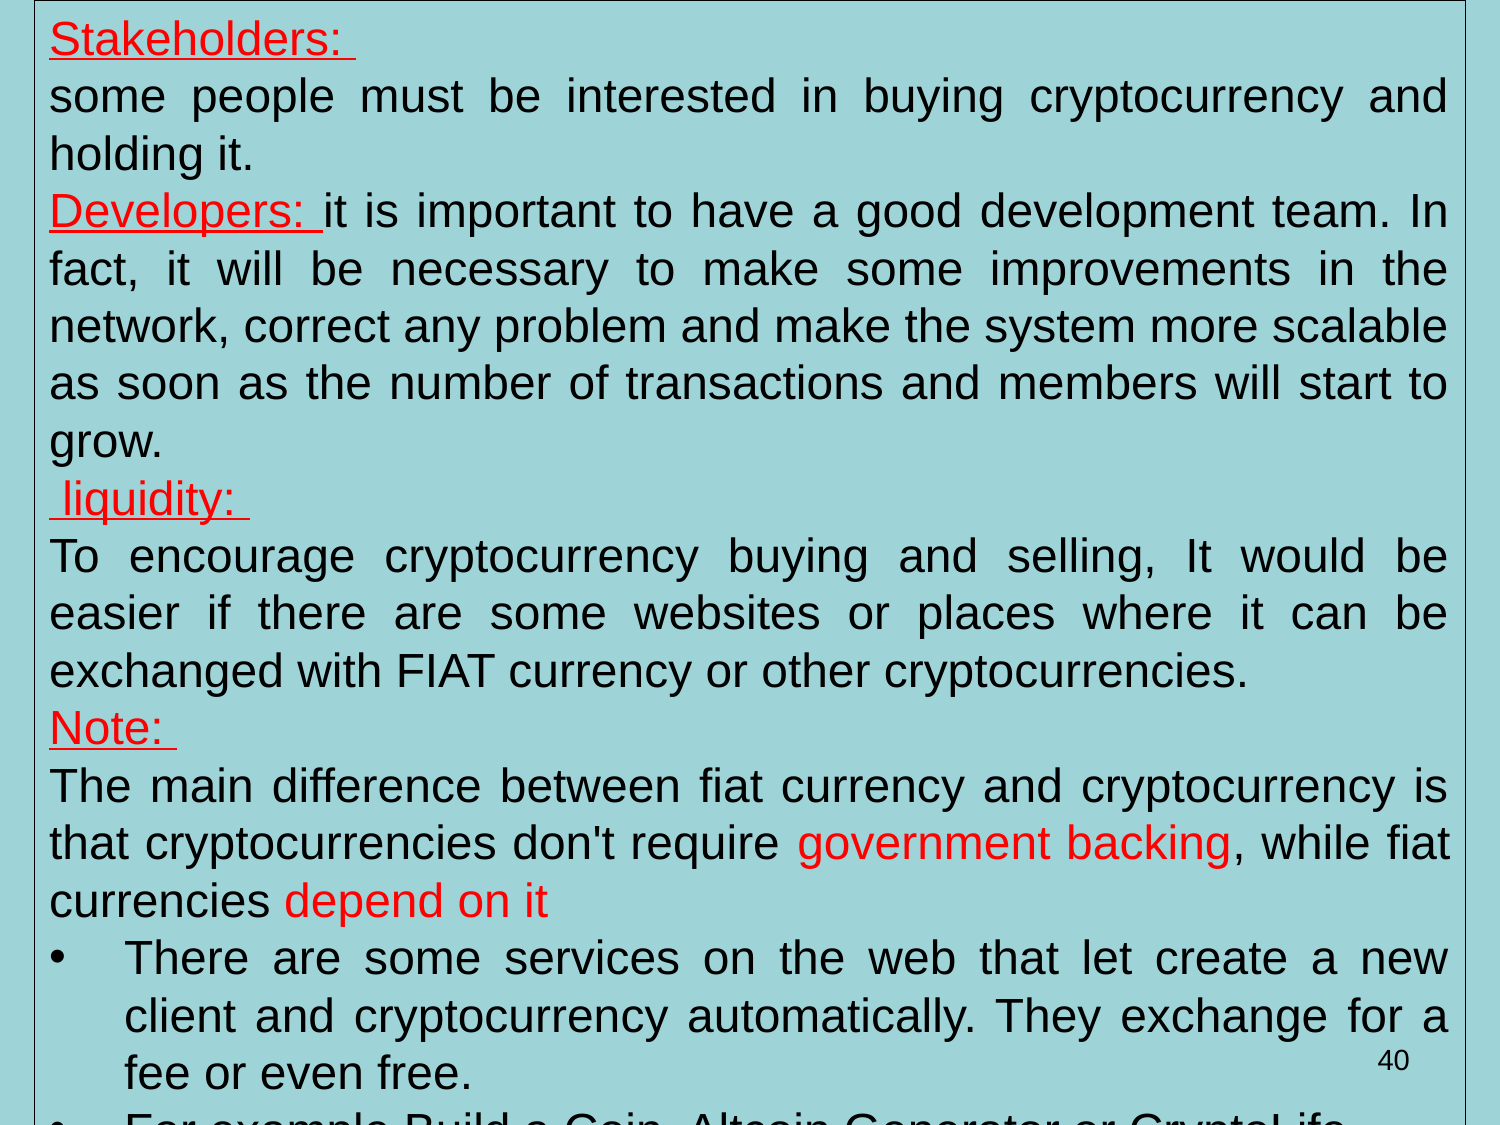

Stakeholders:
some people must be interested in buying cryptocurrency and holding it.
Developers: it is important to have a good development team. In fact, it will be necessary to make some improvements in the network, correct any problem and make the system more scalable as soon as the number of transactions and members will start to grow.
 liquidity:
To encourage cryptocurrency buying and selling, It would be easier if there are some websites or places where it can be exchanged with FIAT currency or other cryptocurrencies.
Note:
The main difference between fiat currency and cryptocurrency is that cryptocurrencies don't require government backing, while fiat currencies depend on it
There are some services on the web that let create a new client and cryptocurrency automatically. They exchange for a fee or even free.
For example Build a Coin, Altcoin Generator or CryptoLife.
That's why we referred to the technical part as the easy part.
40